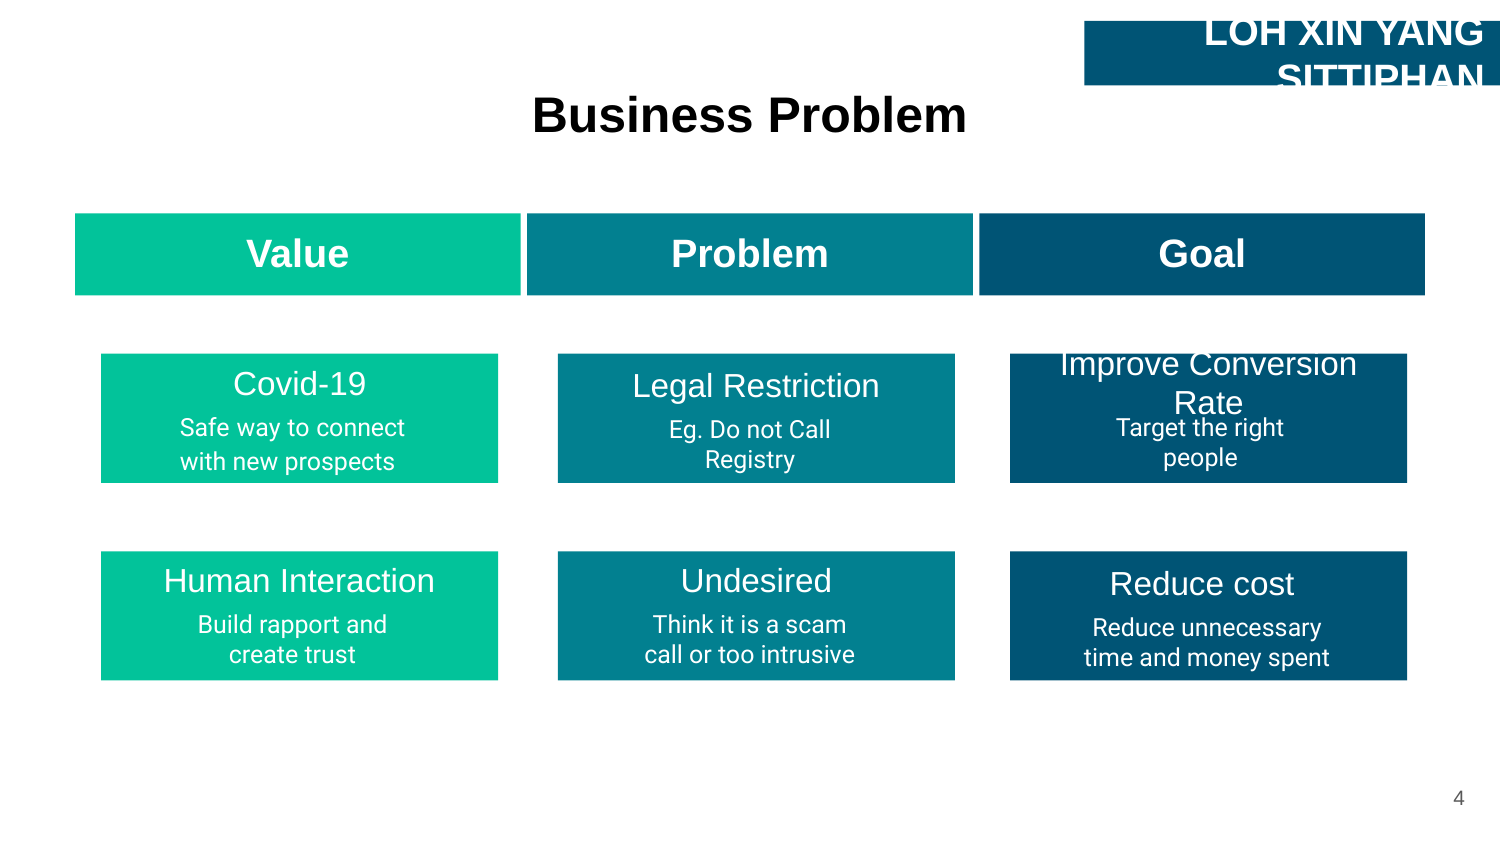

LOH XIN YANG SITTIPHAN
# Business Problem
Value
Problem
Goal

Covid-19
Safe way to connect with new prospects
Legal Restriction

Eg. Do not Call Registry

Improve Conversion Rate
Target the right people
Legal Restriction
Eg. Do not Call Registry

Human Interaction
Build rapport and create trust
Undesired

Think it is a scam call or too intrusive

Reduce cost
Reduce unnecessary time and money spent
Reduce cost
Reduce unnecessary time and money spent
4